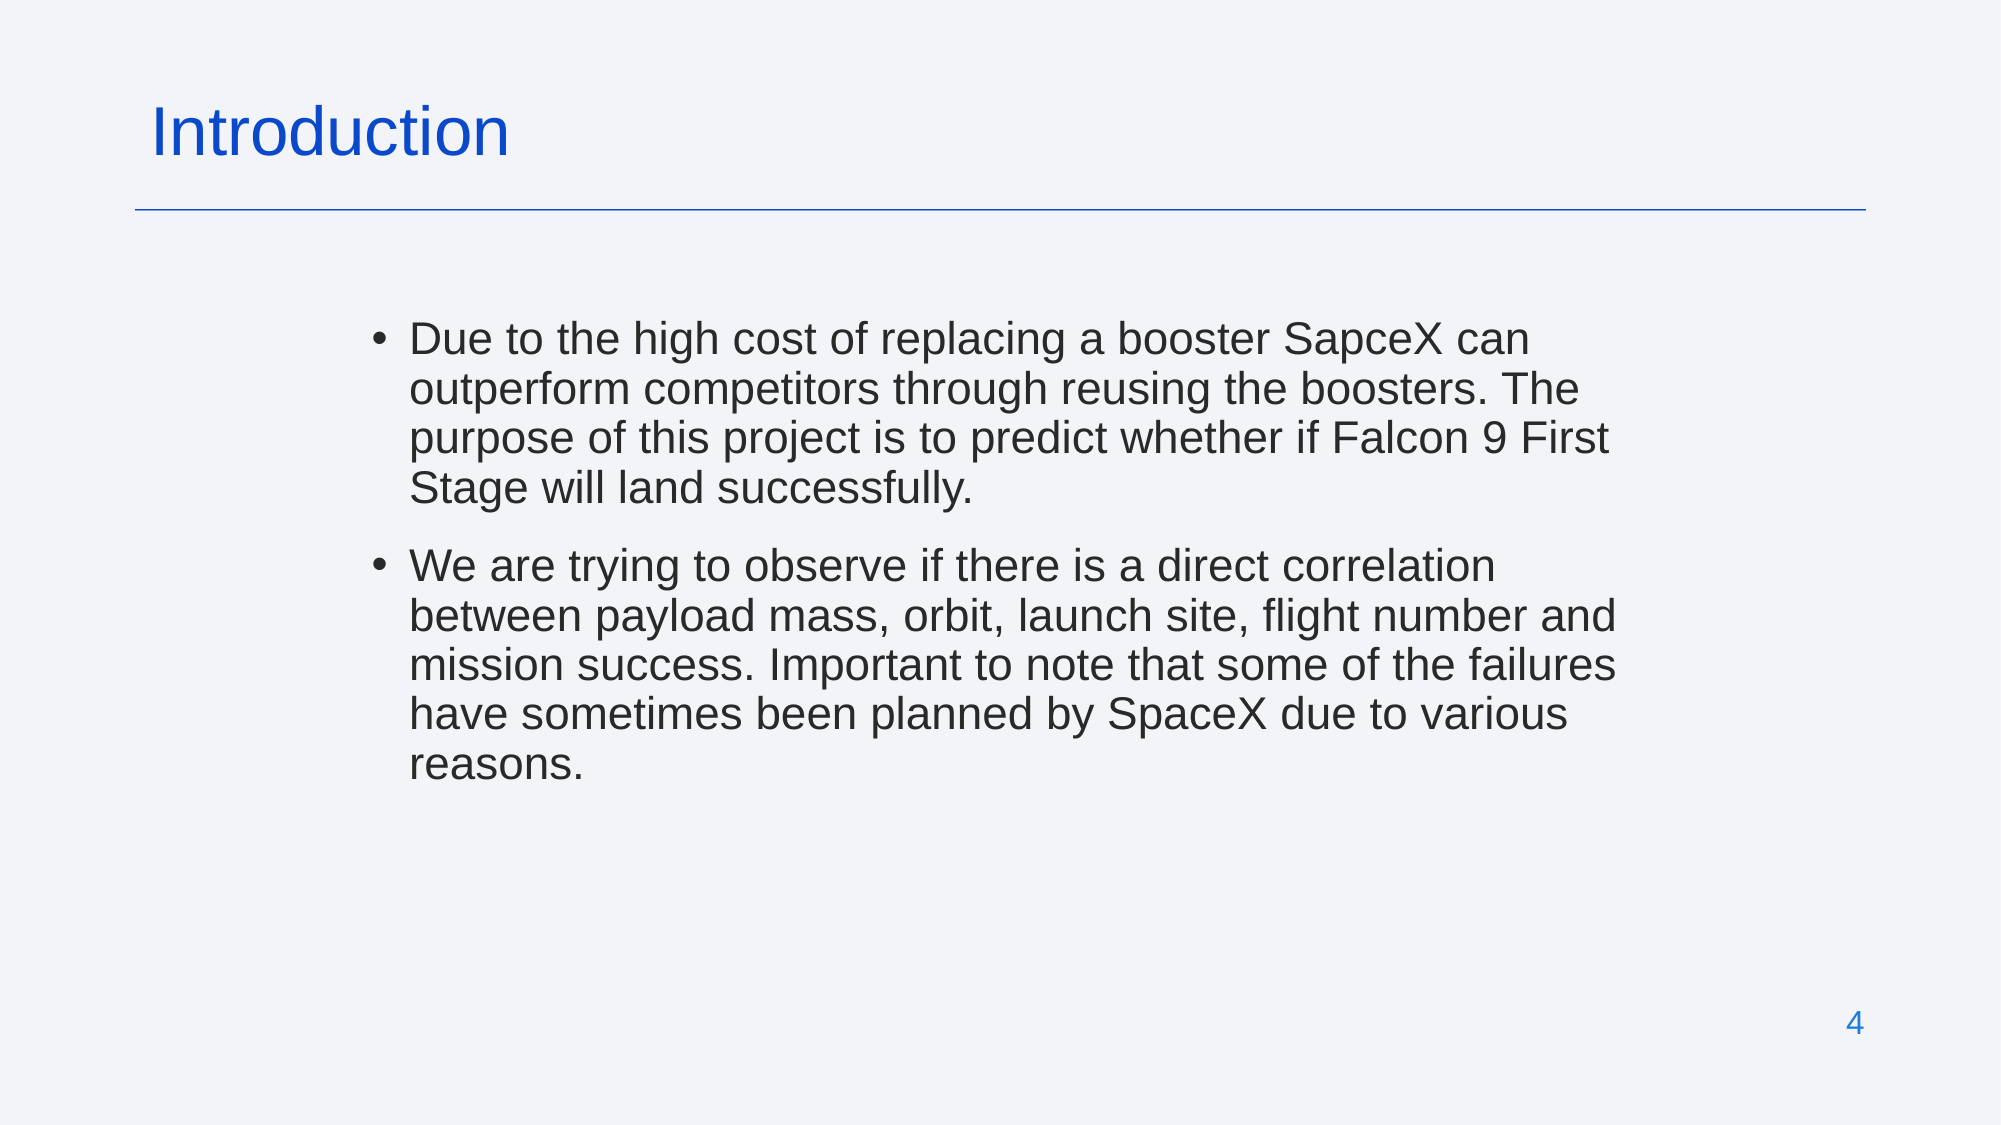

Introduction
Due to the high cost of replacing a booster SapceX can outperform competitors through reusing the boosters. The purpose of this project is to predict whether if Falcon 9 First Stage will land successfully.
We are trying to observe if there is a direct correlation between payload mass, orbit, launch site, flight number and mission success. Important to note that some of the failures have sometimes been planned by SpaceX due to various reasons.
4